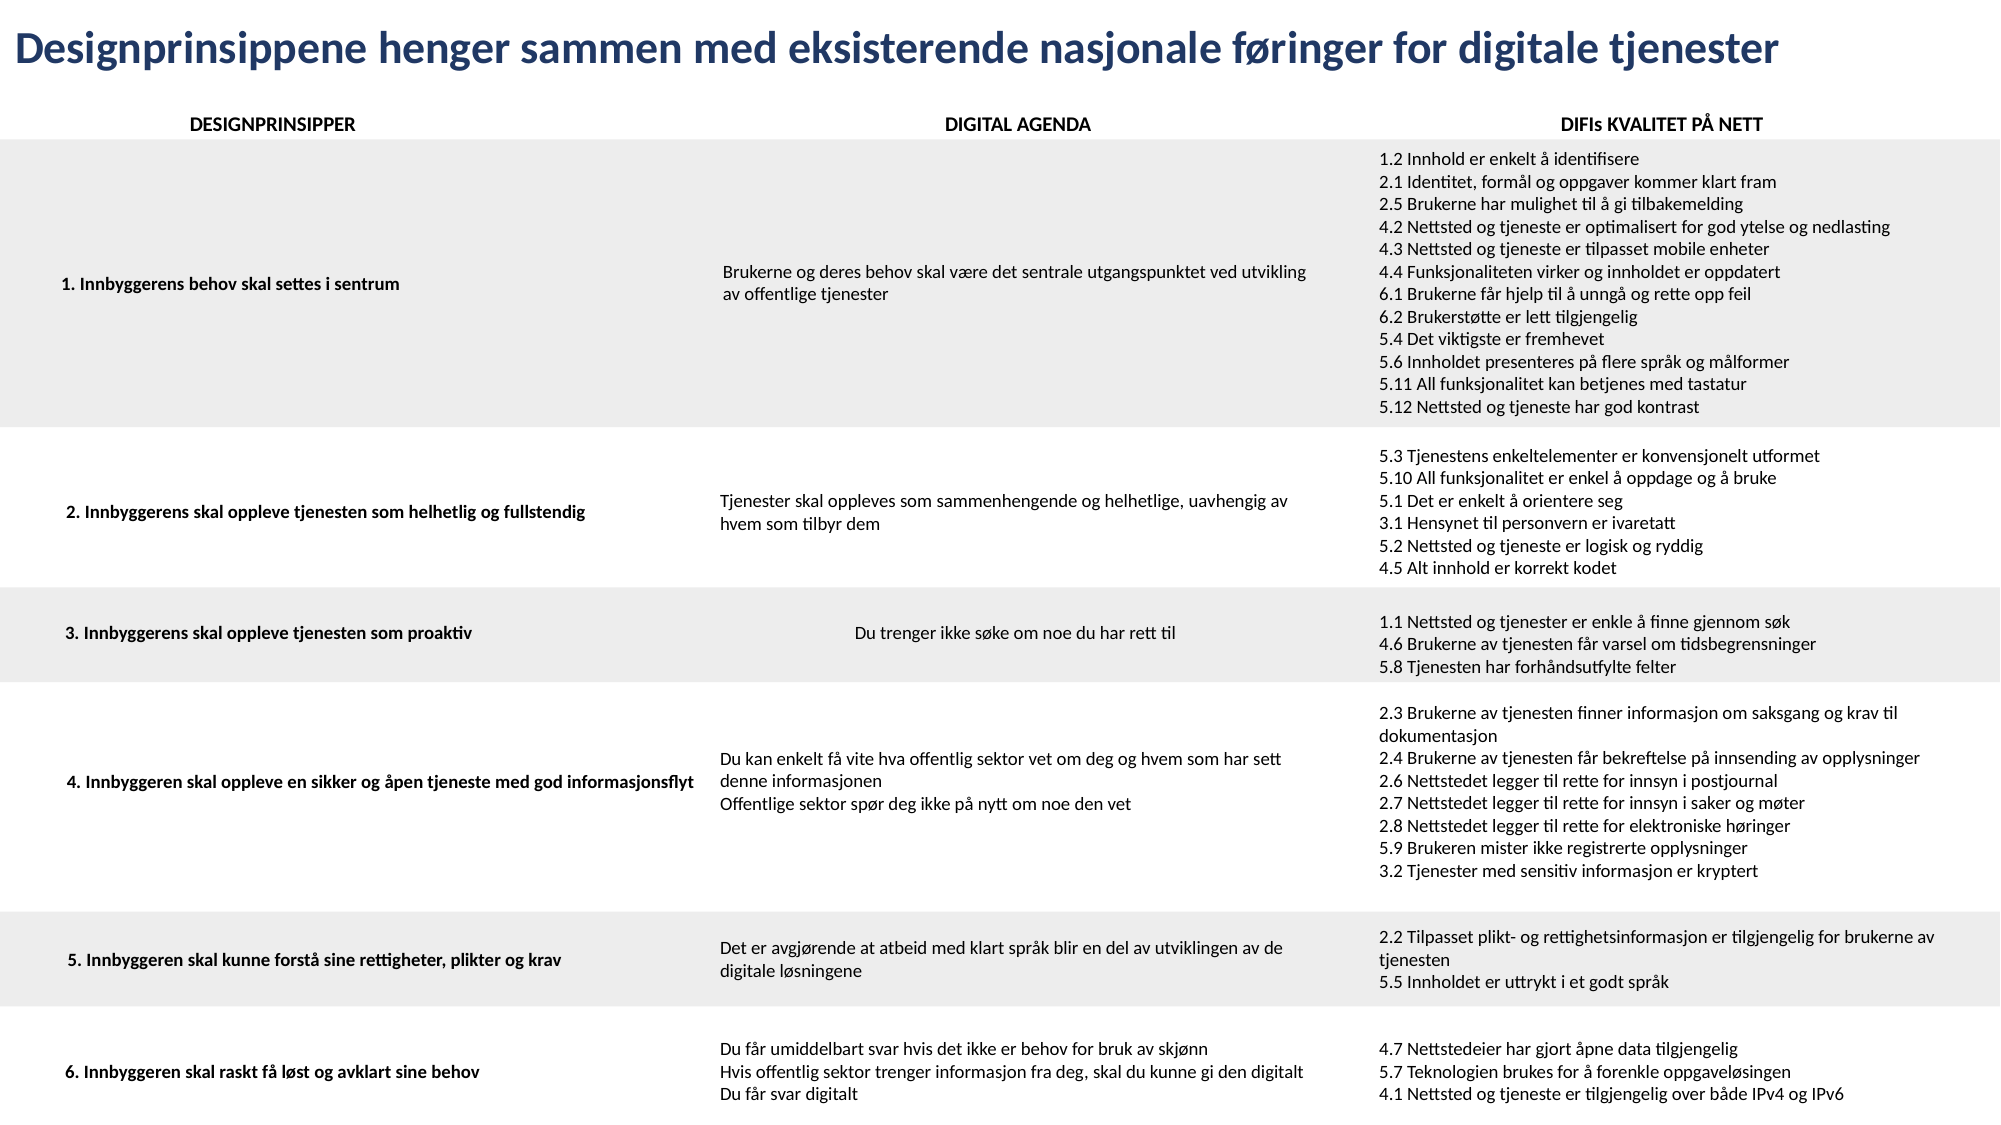

Designprinsippene henger sammen med eksisterende nasjonale føringer for digitale tjenester
DIGITAL AGENDA
DIFIs KVALITET PÅ NETT
DESIGNPRINSIPPER

1.2 Innhold er enkelt å identifisere
2.1 Identitet, formål og oppgaver kommer klart fram
2.5 Brukerne har mulighet til å gi tilbakemelding
4.2 Nettsted og tjeneste er optimalisert for god ytelse og nedlasting
4.3 Nettsted og tjeneste er tilpasset mobile enheter
4.4 Funksjonaliteten virker og innholdet er oppdatert
6.1 Brukerne får hjelp til å unngå og rette opp feil
6.2 Brukerstøtte er lett tilgjengelig
5.4 Det viktigste er fremhevet
5.6 Innholdet presenteres på flere språk og målformer
5.11 All funksjonalitet kan betjenes med tastatur
5.12 Nettsted og tjeneste har god kontrast
Brukerne og deres behov skal være det sentrale utgangspunktet ved utvikling av offentlige tjenester
1. Innbyggerens behov skal settes i sentrum
5.3 Tjenestens enkeltelementer er konvensjonelt utformet
5.10 All funksjonalitet er enkel å oppdage og å bruke
5.1 Det er enkelt å orientere seg
3.1 Hensynet til personvern er ivaretatt
5.2 Nettsted og tjeneste er logisk og ryddig
4.5 Alt innhold er korrekt kodet
Tjenester skal oppleves som sammenhengende og helhetlige, uavhengig av hvem som tilbyr dem
2. Innbyggerens skal oppleve tjenesten som helhetlig og fullstendig

1.1 Nettsted og tjenester er enkle å finne gjennom søk
4.6 Brukerne av tjenesten får varsel om tidsbegrensninger
5.8 Tjenesten har forhåndsutfylte felter

3. Innbyggerens skal oppleve tjenesten som proaktiv
Du trenger ikke søke om noe du har rett til

2.3 Brukerne av tjenesten finner informasjon om saksgang og krav til dokumentasjon
2.4 Brukerne av tjenesten får bekreftelse på innsending av opplysninger
2.6 Nettstedet legger til rette for innsyn i postjournal
2.7 Nettstedet legger til rette for innsyn i saker og møter
2.8 Nettstedet legger til rette for elektroniske høringer
5.9 Brukeren mister ikke registrerte opplysninger
3.2 Tjenester med sensitiv informasjon er kryptert
Du kan enkelt få vite hva offentlig sektor vet om deg og hvem som har sett denne informasjonen
Offentlige sektor spør deg ikke på nytt om noe den vet
4. Innbyggeren skal oppleve en sikker og åpen tjeneste med god informasjonsflyt

2.2 Tilpasset plikt- og rettighetsinformasjon er tilgjengelig for brukerne av tjenesten
5.5 Innholdet er uttrykt i et godt språk
Det er avgjørende at atbeid med klart språk blir en del av utviklingen av de digitale løsningene
5. Innbyggeren skal kunne forstå sine rettigheter, plikter og krav
Du får umiddelbart svar hvis det ikke er behov for bruk av skjønn
Hvis offentlig sektor trenger informasjon fra deg, skal du kunne gi den digitalt
Du får svar digitalt
4.7 Nettstedeier har gjort åpne data tilgjengelig
5.7 Teknologien brukes for å forenkle oppgaveløsingen
4.1 Nettsted og tjeneste er tilgjengelig over både IPv4 og IPv6
6. Innbyggeren skal raskt få løst og avklart sine behov